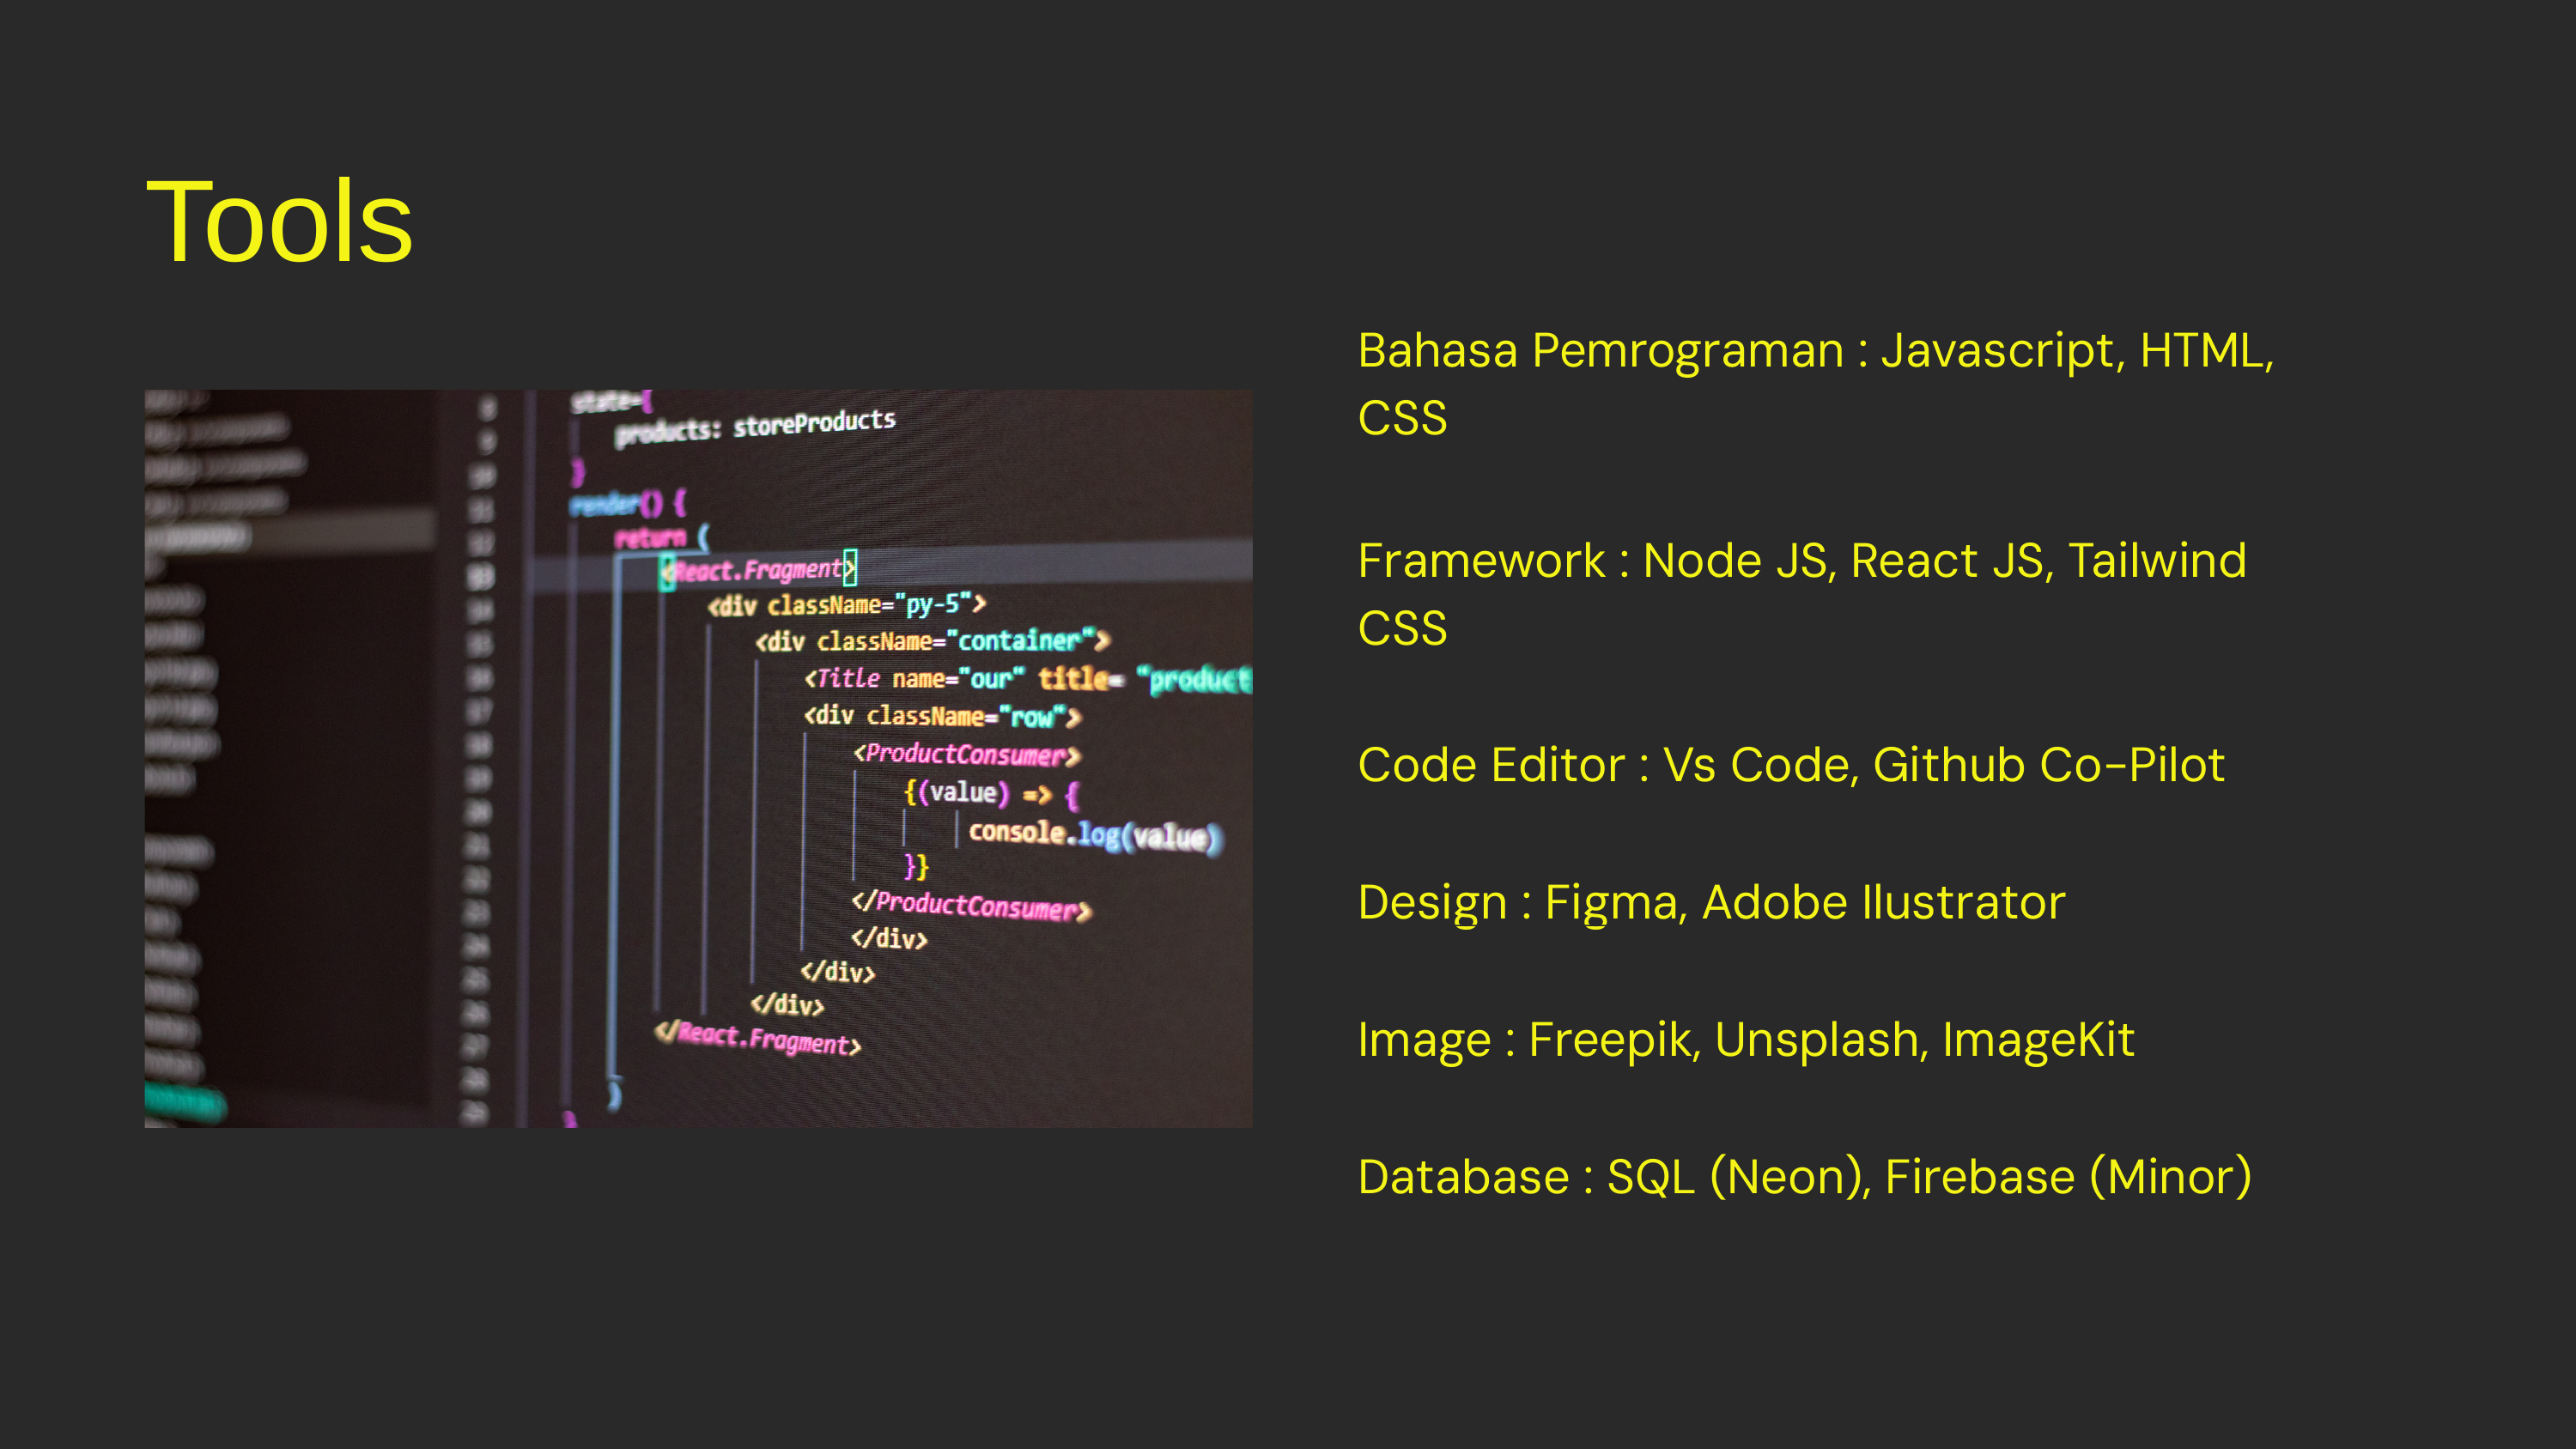

Tools
Bahasa Pemrograman : Javascript, HTML, CSS

Framework : Node JS, React JS, Tailwind CSS

Code Editor : Vs Code, Github Co-Pilot

Design : Figma, Adobe Ilustrator

Image : Freepik, Unsplash, ImageKit

Database : SQL (Neon), Firebase (Minor)